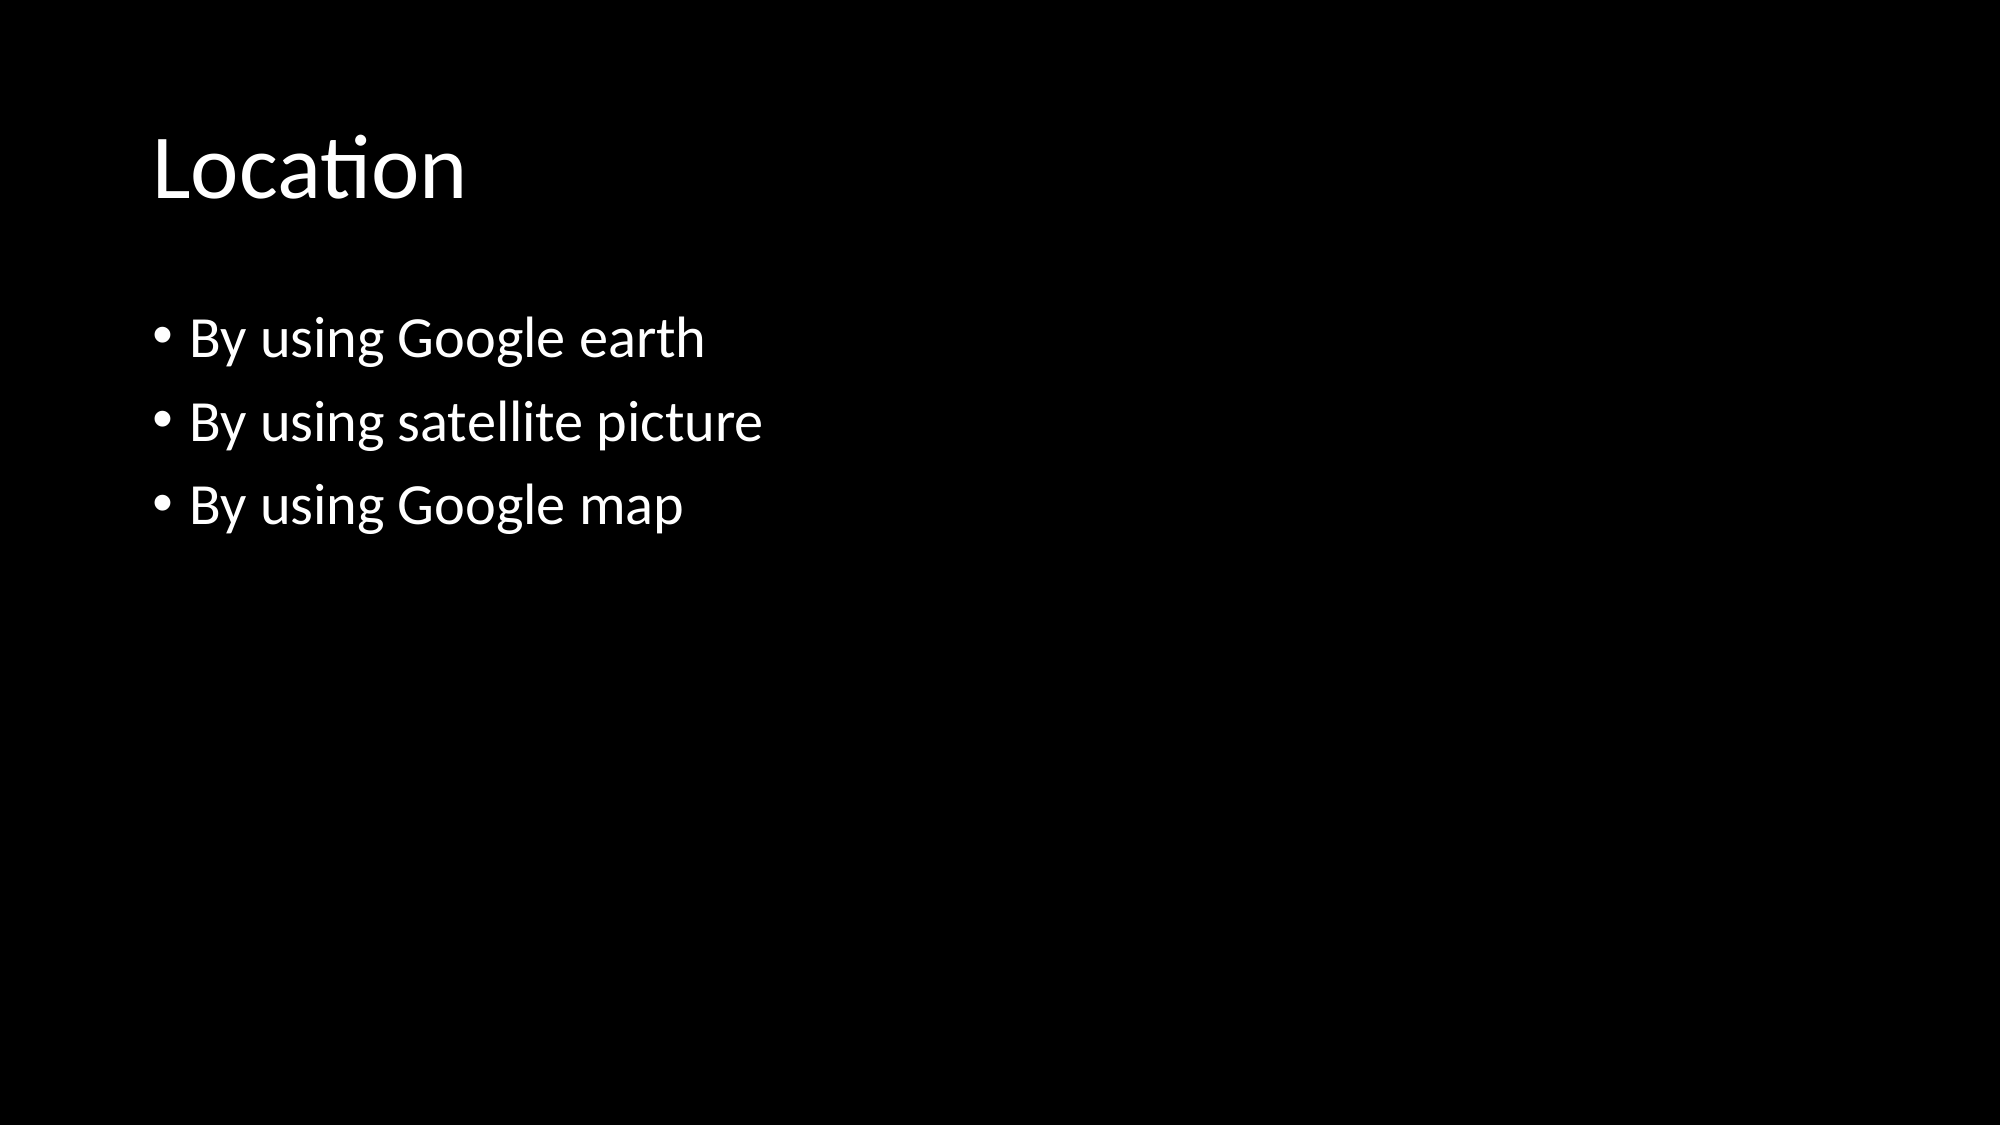

# Location
By using Google earth
By using satellite picture
By using Google map